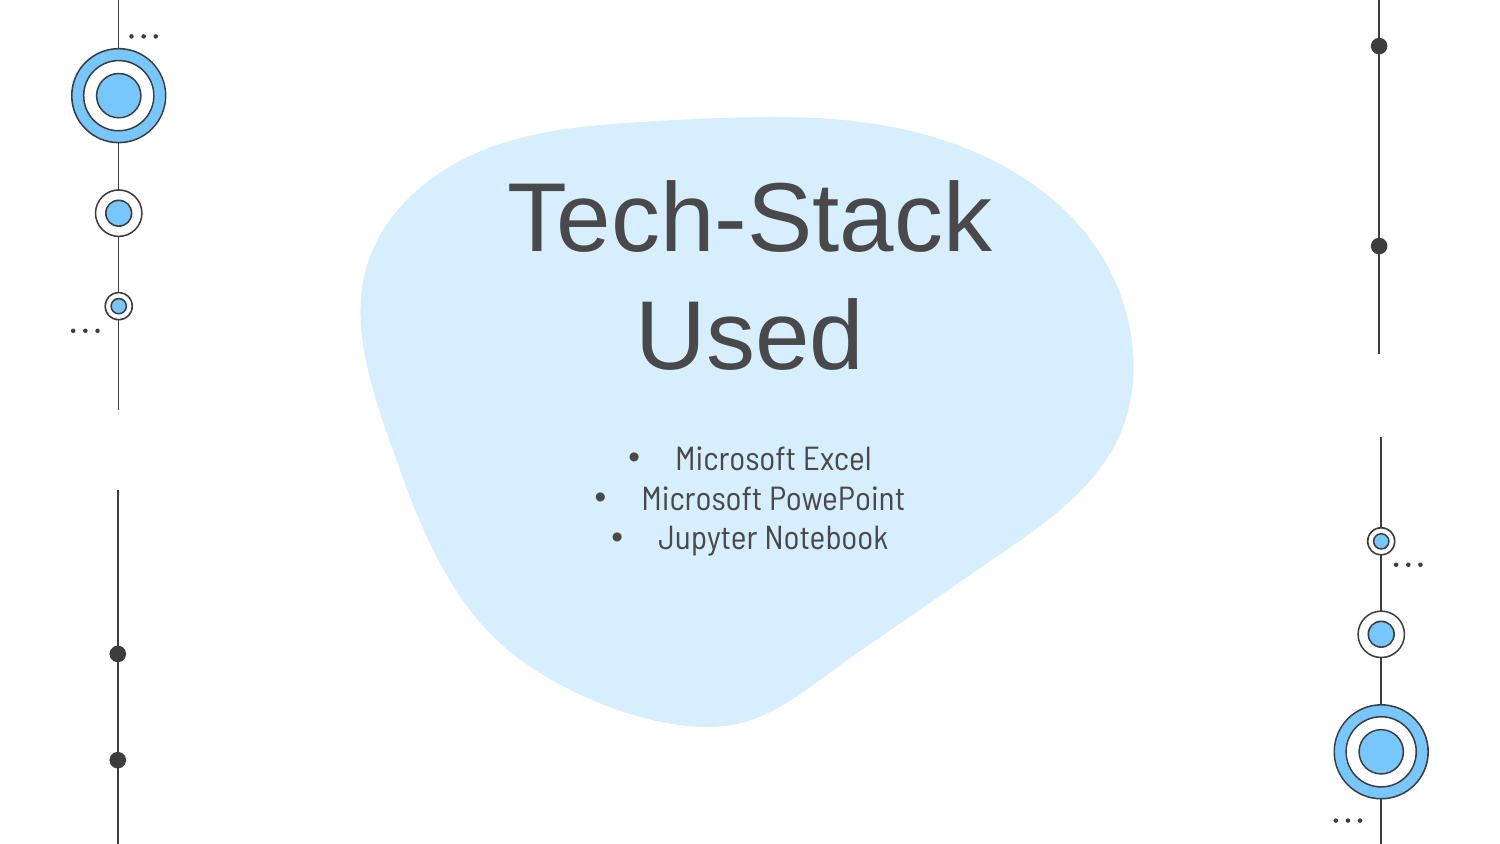

# Tech-Stack Used
Microsoft Excel
Microsoft PowePoint
Jupyter Notebook